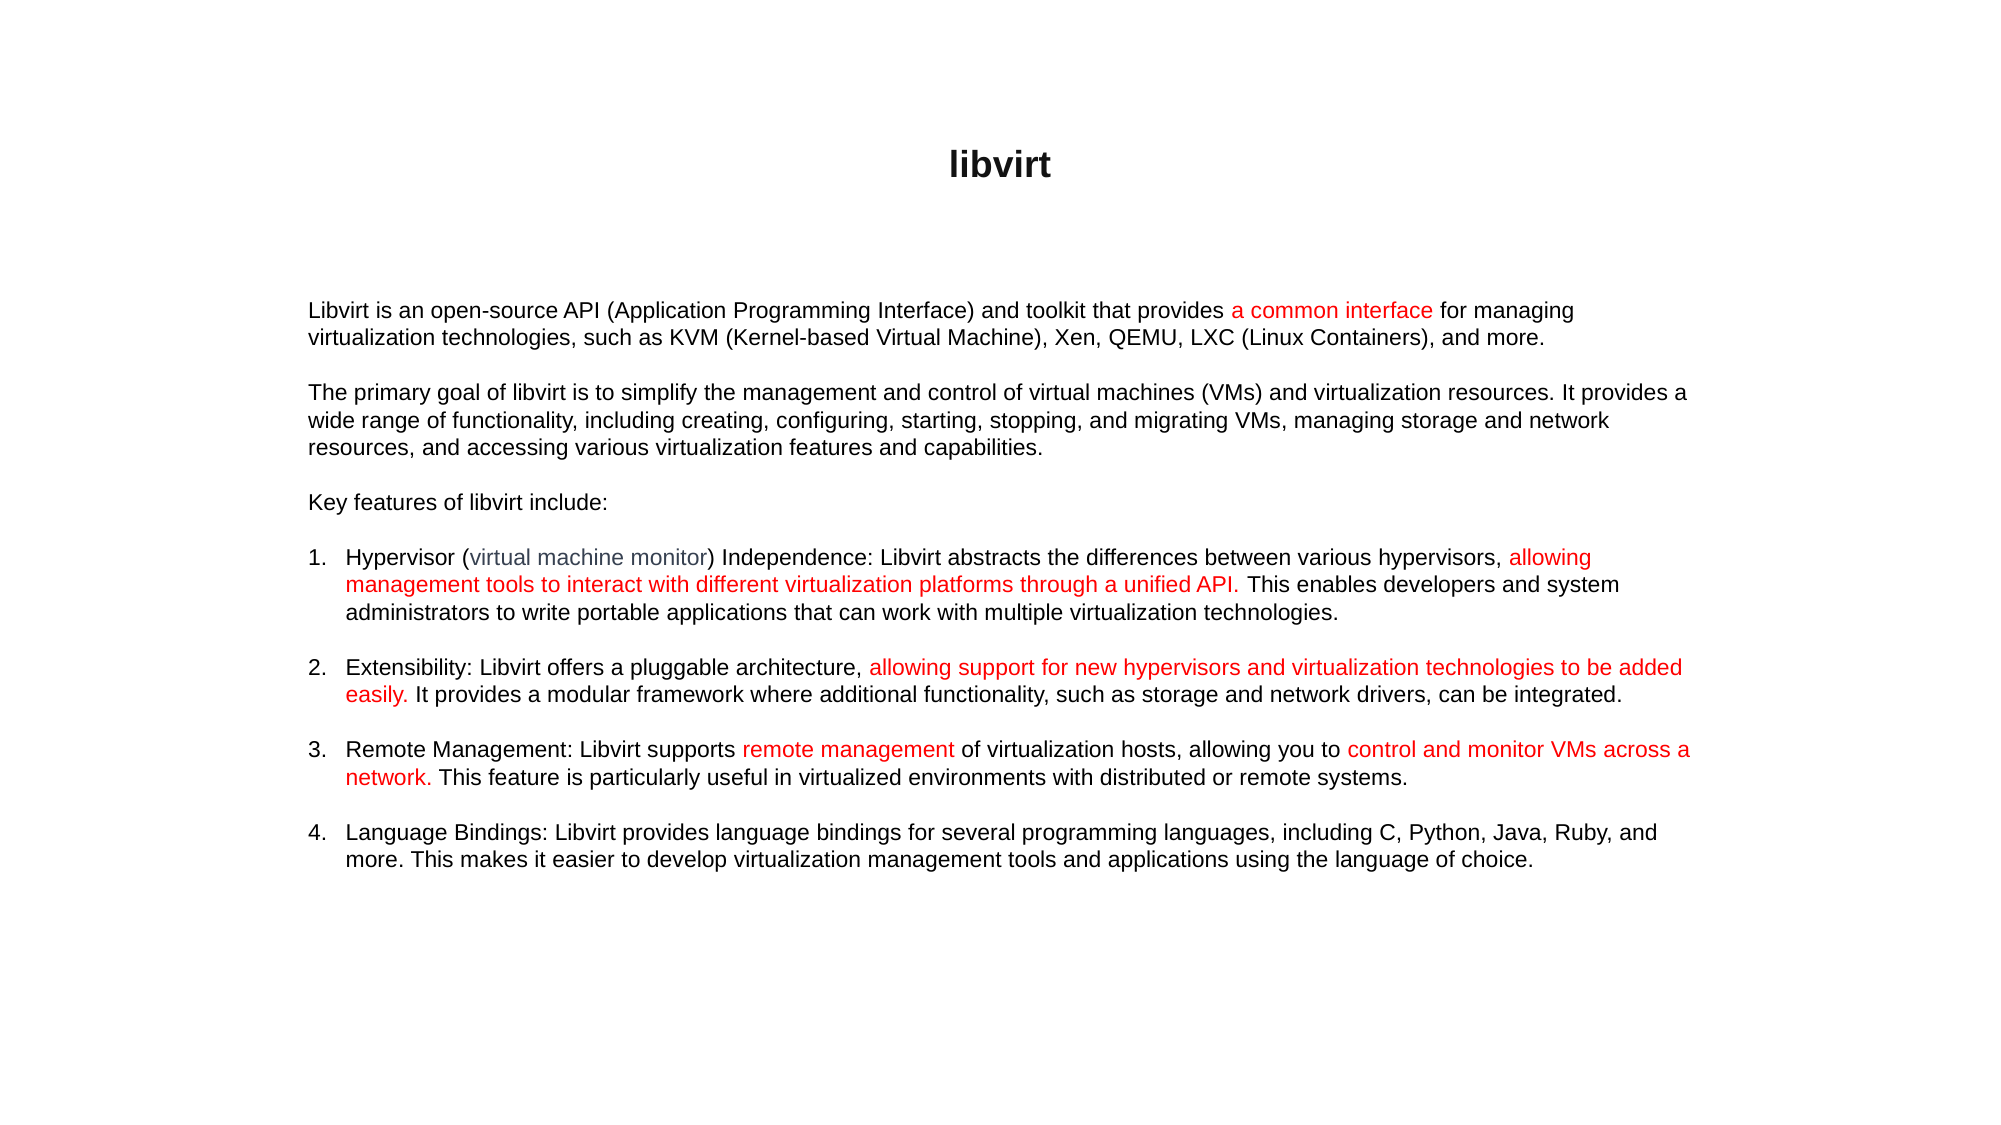

libvirt
Libvirt is an open-source API (Application Programming Interface) and toolkit that provides a common interface for managing virtualization technologies, such as KVM (Kernel-based Virtual Machine), Xen, QEMU, LXC (Linux Containers), and more.

The primary goal of libvirt is to simplify the management and control of virtual machines (VMs) and virtualization resources. It provides a wide range of functionality, including creating, configuring, starting, stopping, and migrating VMs, managing storage and network resources, and accessing various virtualization features and capabilities.

Key features of libvirt include:

Hypervisor (virtual machine monitor) Independence: Libvirt abstracts the differences between various hypervisors, allowing management tools to interact with different virtualization platforms through a unified API. This enables developers and system administrators to write portable applications that can work with multiple virtualization technologies.

Extensibility: Libvirt offers a pluggable architecture, allowing support for new hypervisors and virtualization technologies to be added easily. It provides a modular framework where additional functionality, such as storage and network drivers, can be integrated.

Remote Management: Libvirt supports remote management of virtualization hosts, allowing you to control and monitor VMs across a network. This feature is particularly useful in virtualized environments with distributed or remote systems.

Language Bindings: Libvirt provides language bindings for several programming languages, including C, Python, Java, Ruby, and more. This makes it easier to develop virtualization management tools and applications using the language of choice.